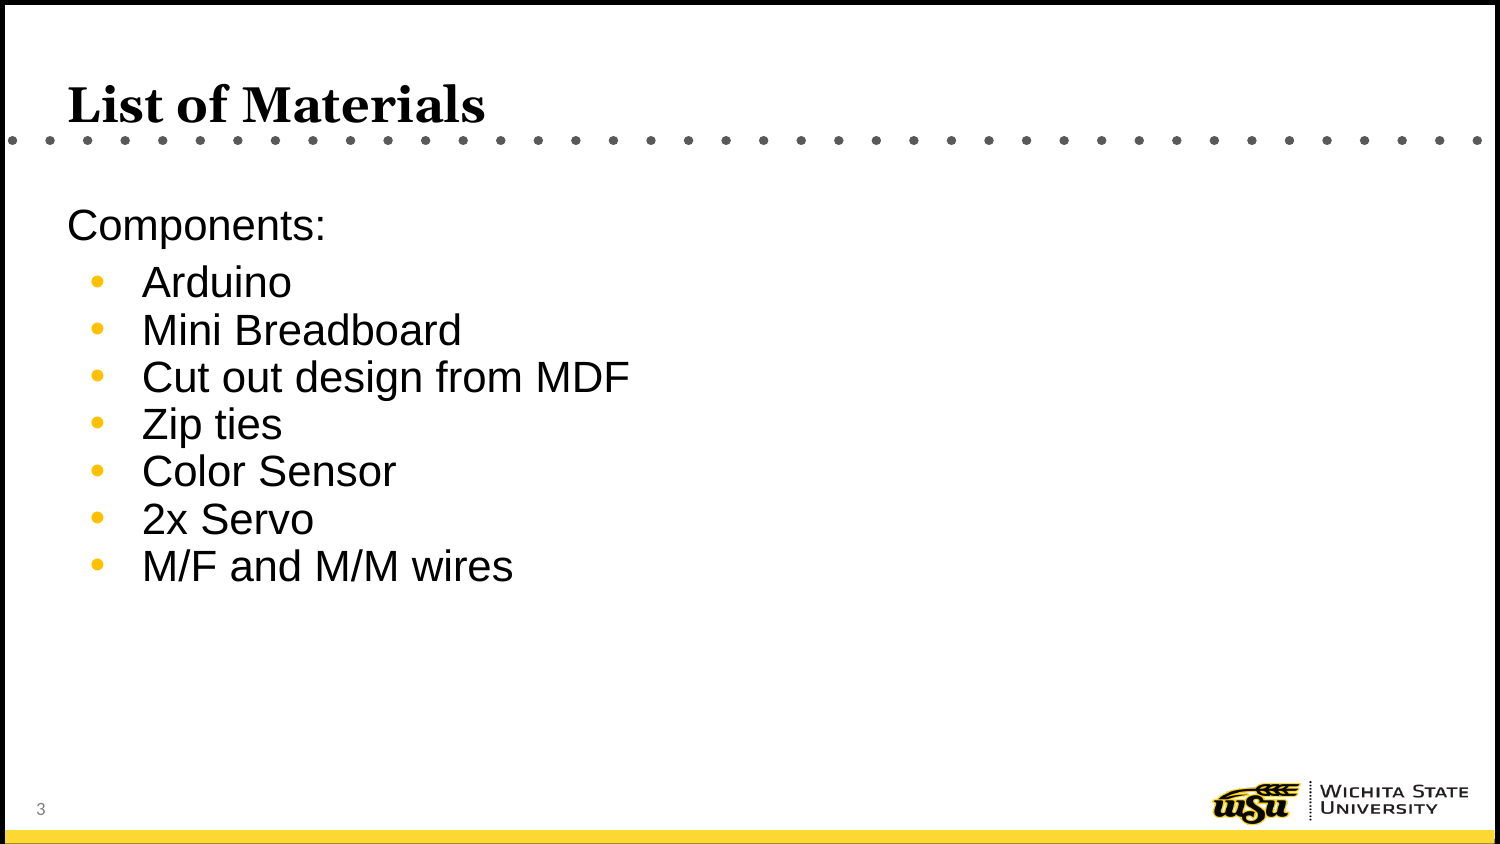

# List of Materials
Components:
Arduino
Mini Breadboard
Cut out design from MDF
Zip ties
Color Sensor
2x Servo
M/F and M/M wires